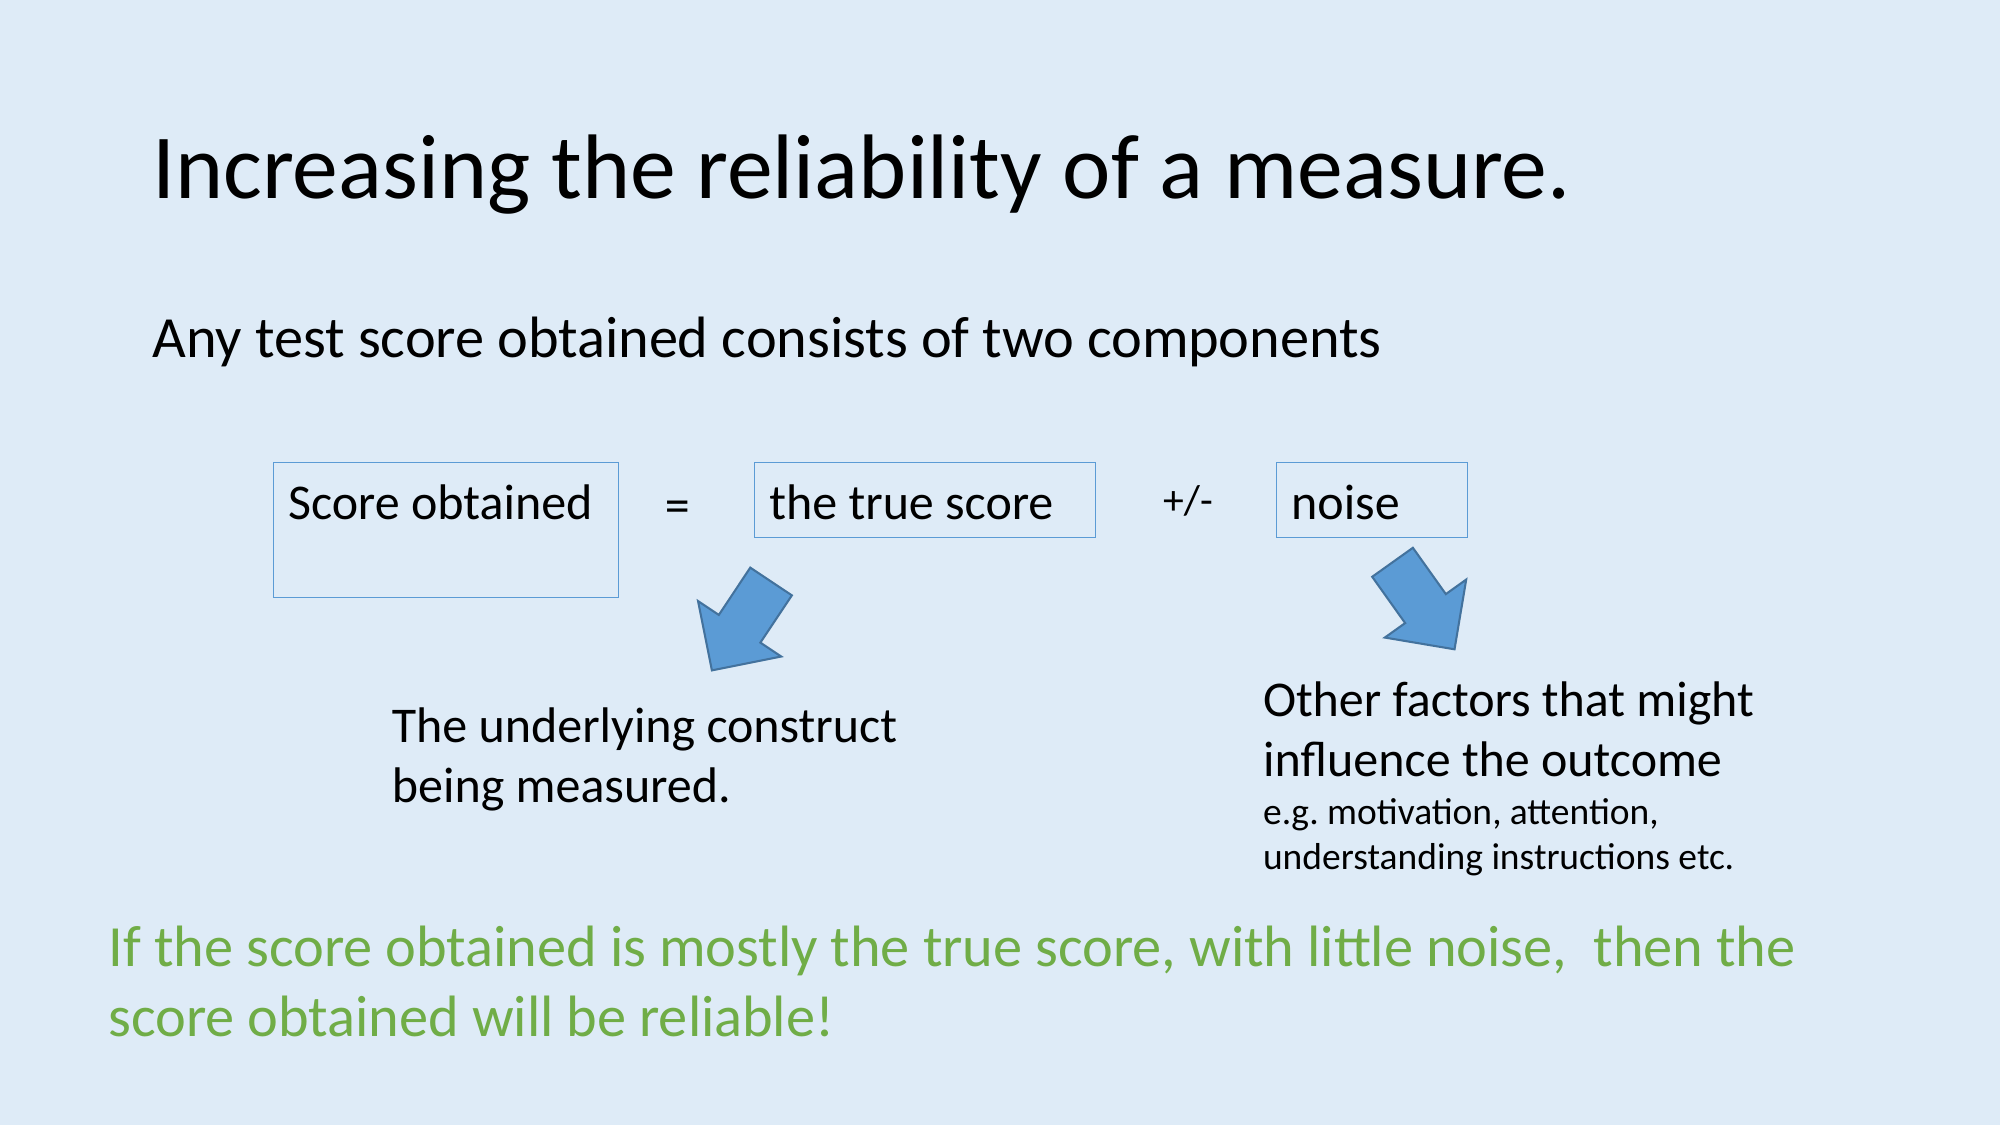

# Increasing the reliability of a measure.
Any test score obtained consists of two components

noise
the true score
Score obtained
=
+/-

Other factors that might influence the outcome
e.g. motivation, attention, understanding instructions etc.
The underlying construct being measured.
If the score obtained is mostly the true score, with little noise,  then the score obtained will be reliable!